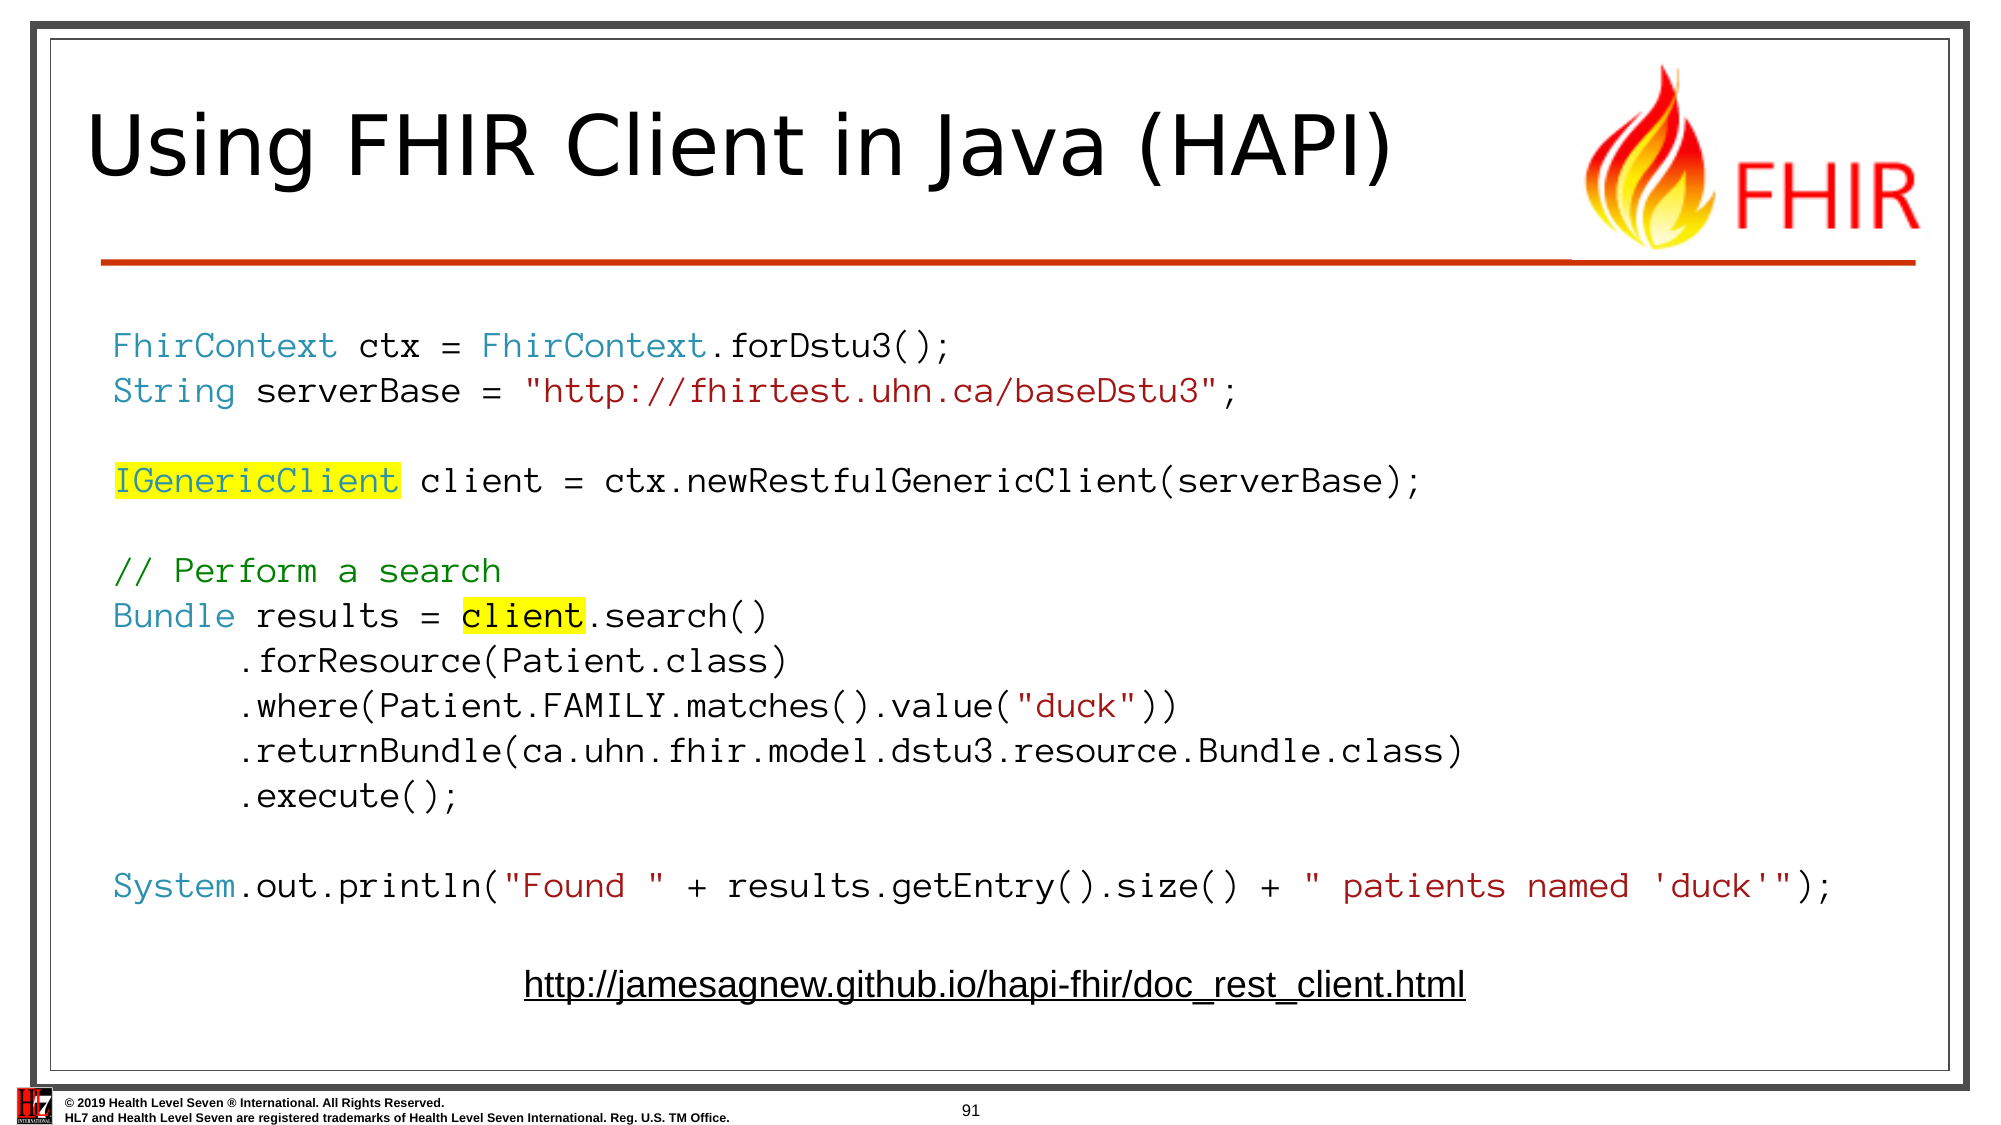

# Using FHIR Client in Java (HAPI)
FhirContext ctx = FhirContext.forDstu3();
String serverBase = "http://fhirtest.uhn.ca/baseDstu3";

IGenericClient client = ctx.newRestfulGenericClient(serverBase);

// Perform a search
Bundle results = client.search()
      .forResource(Patient.class)
      .where(Patient.FAMILY.matches().value("duck"))
      .returnBundle(ca.uhn.fhir.model.dstu3.resource.Bundle.class)
      .execute();

System.out.println("Found " + results.getEntry().size() + " patients named 'duck'");
http://jamesagnew.github.io/hapi-fhir/doc_rest_client.html